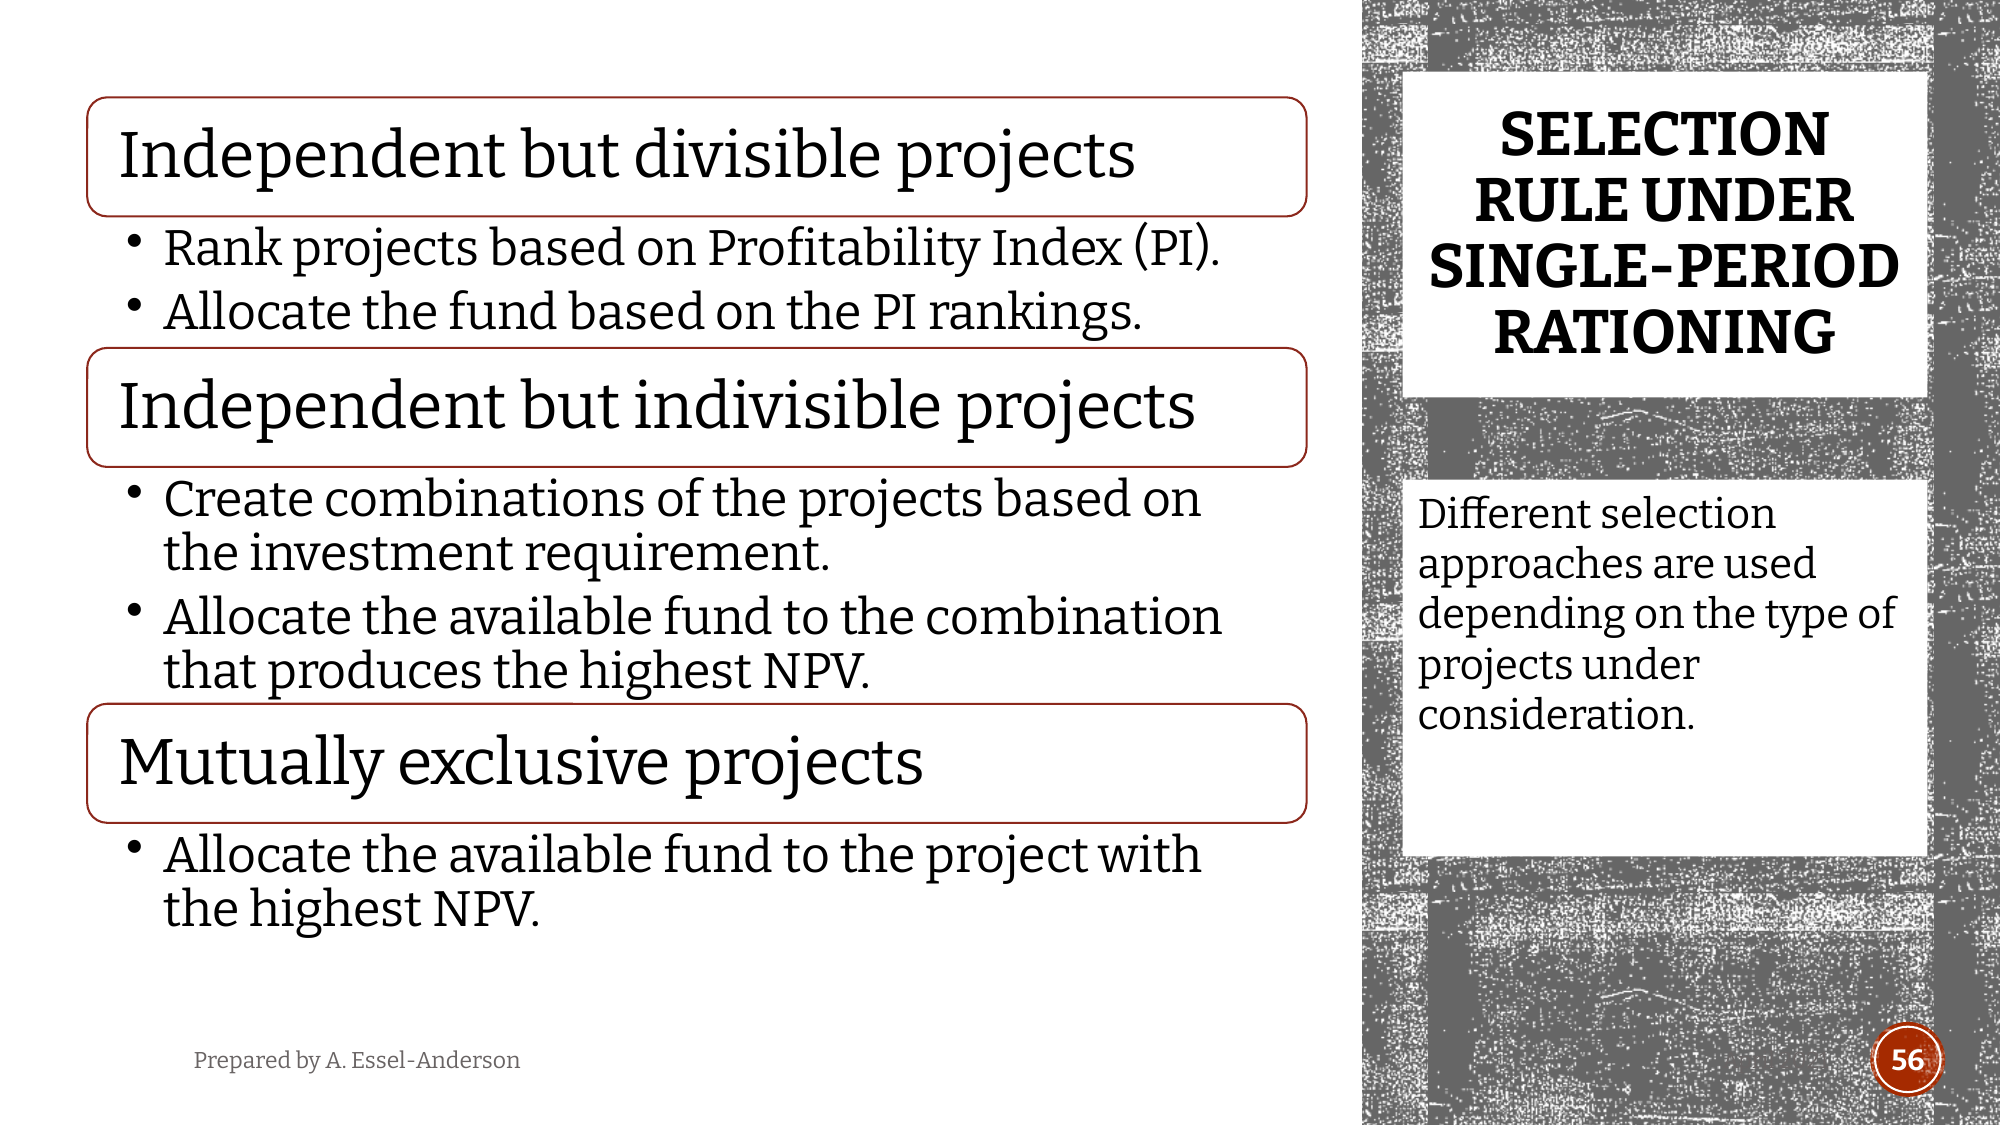

Independent but divisible projects
Rank projects based on Profitability Index (PI).
Allocate the fund based on the PI rankings.
Independent but indivisible projects
Create combinations of the projects based on the investment requirement.
Allocate the available fund to the combination that produces the highest NPV.
Mutually exclusive projects
Allocate the available fund to the project with the highest NPV.
# Selection rule under single-period rationing
Different selection approaches are used depending on the type of projects under consideration.
Prepared by A. Essel-Anderson
April 2021
56